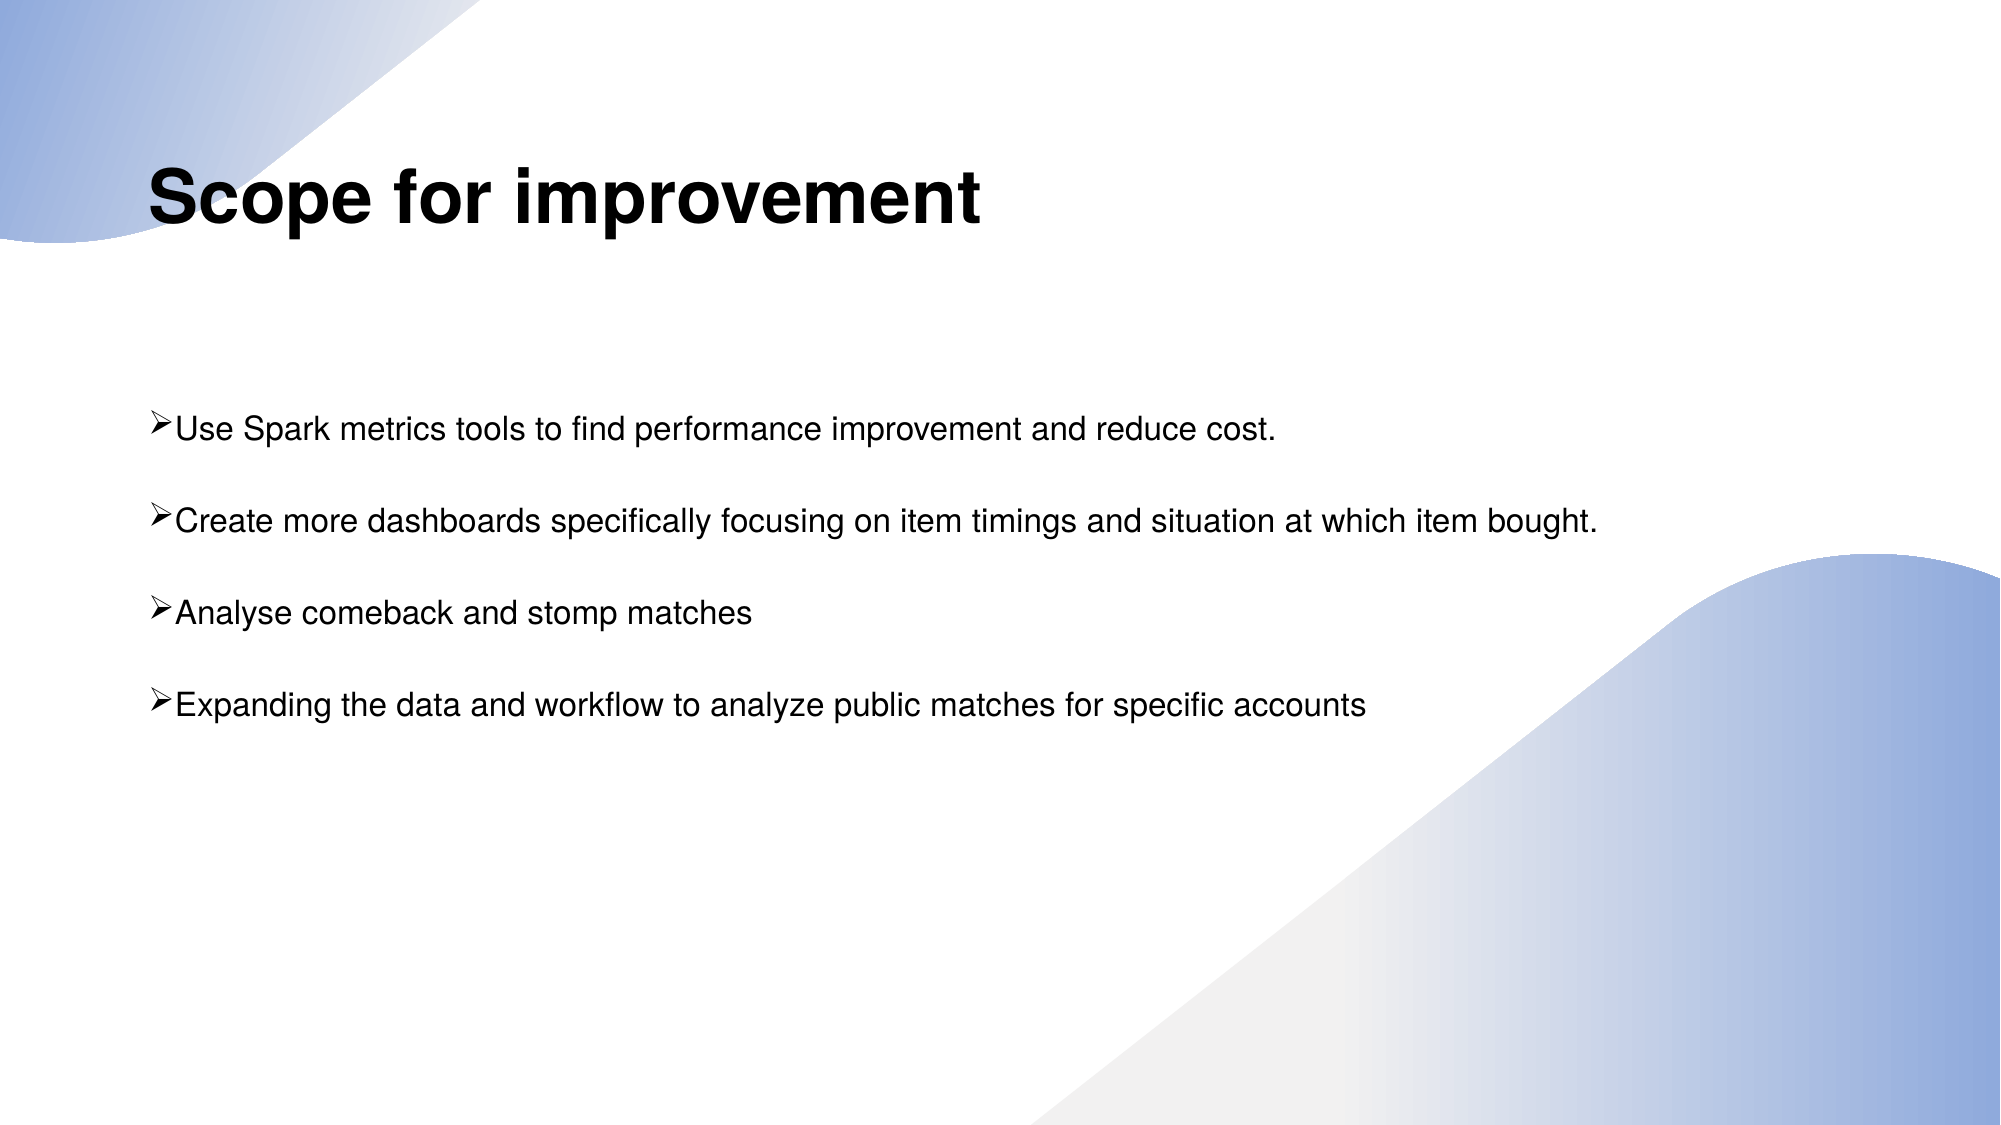

Scope for improvement
Use Spark metrics tools to find performance improvement and reduce cost.
Create more dashboards specifically focusing on item timings and situation at which item bought.
Analyse comeback and stomp matches
Expanding the data and workflow to analyze public matches for specific accounts